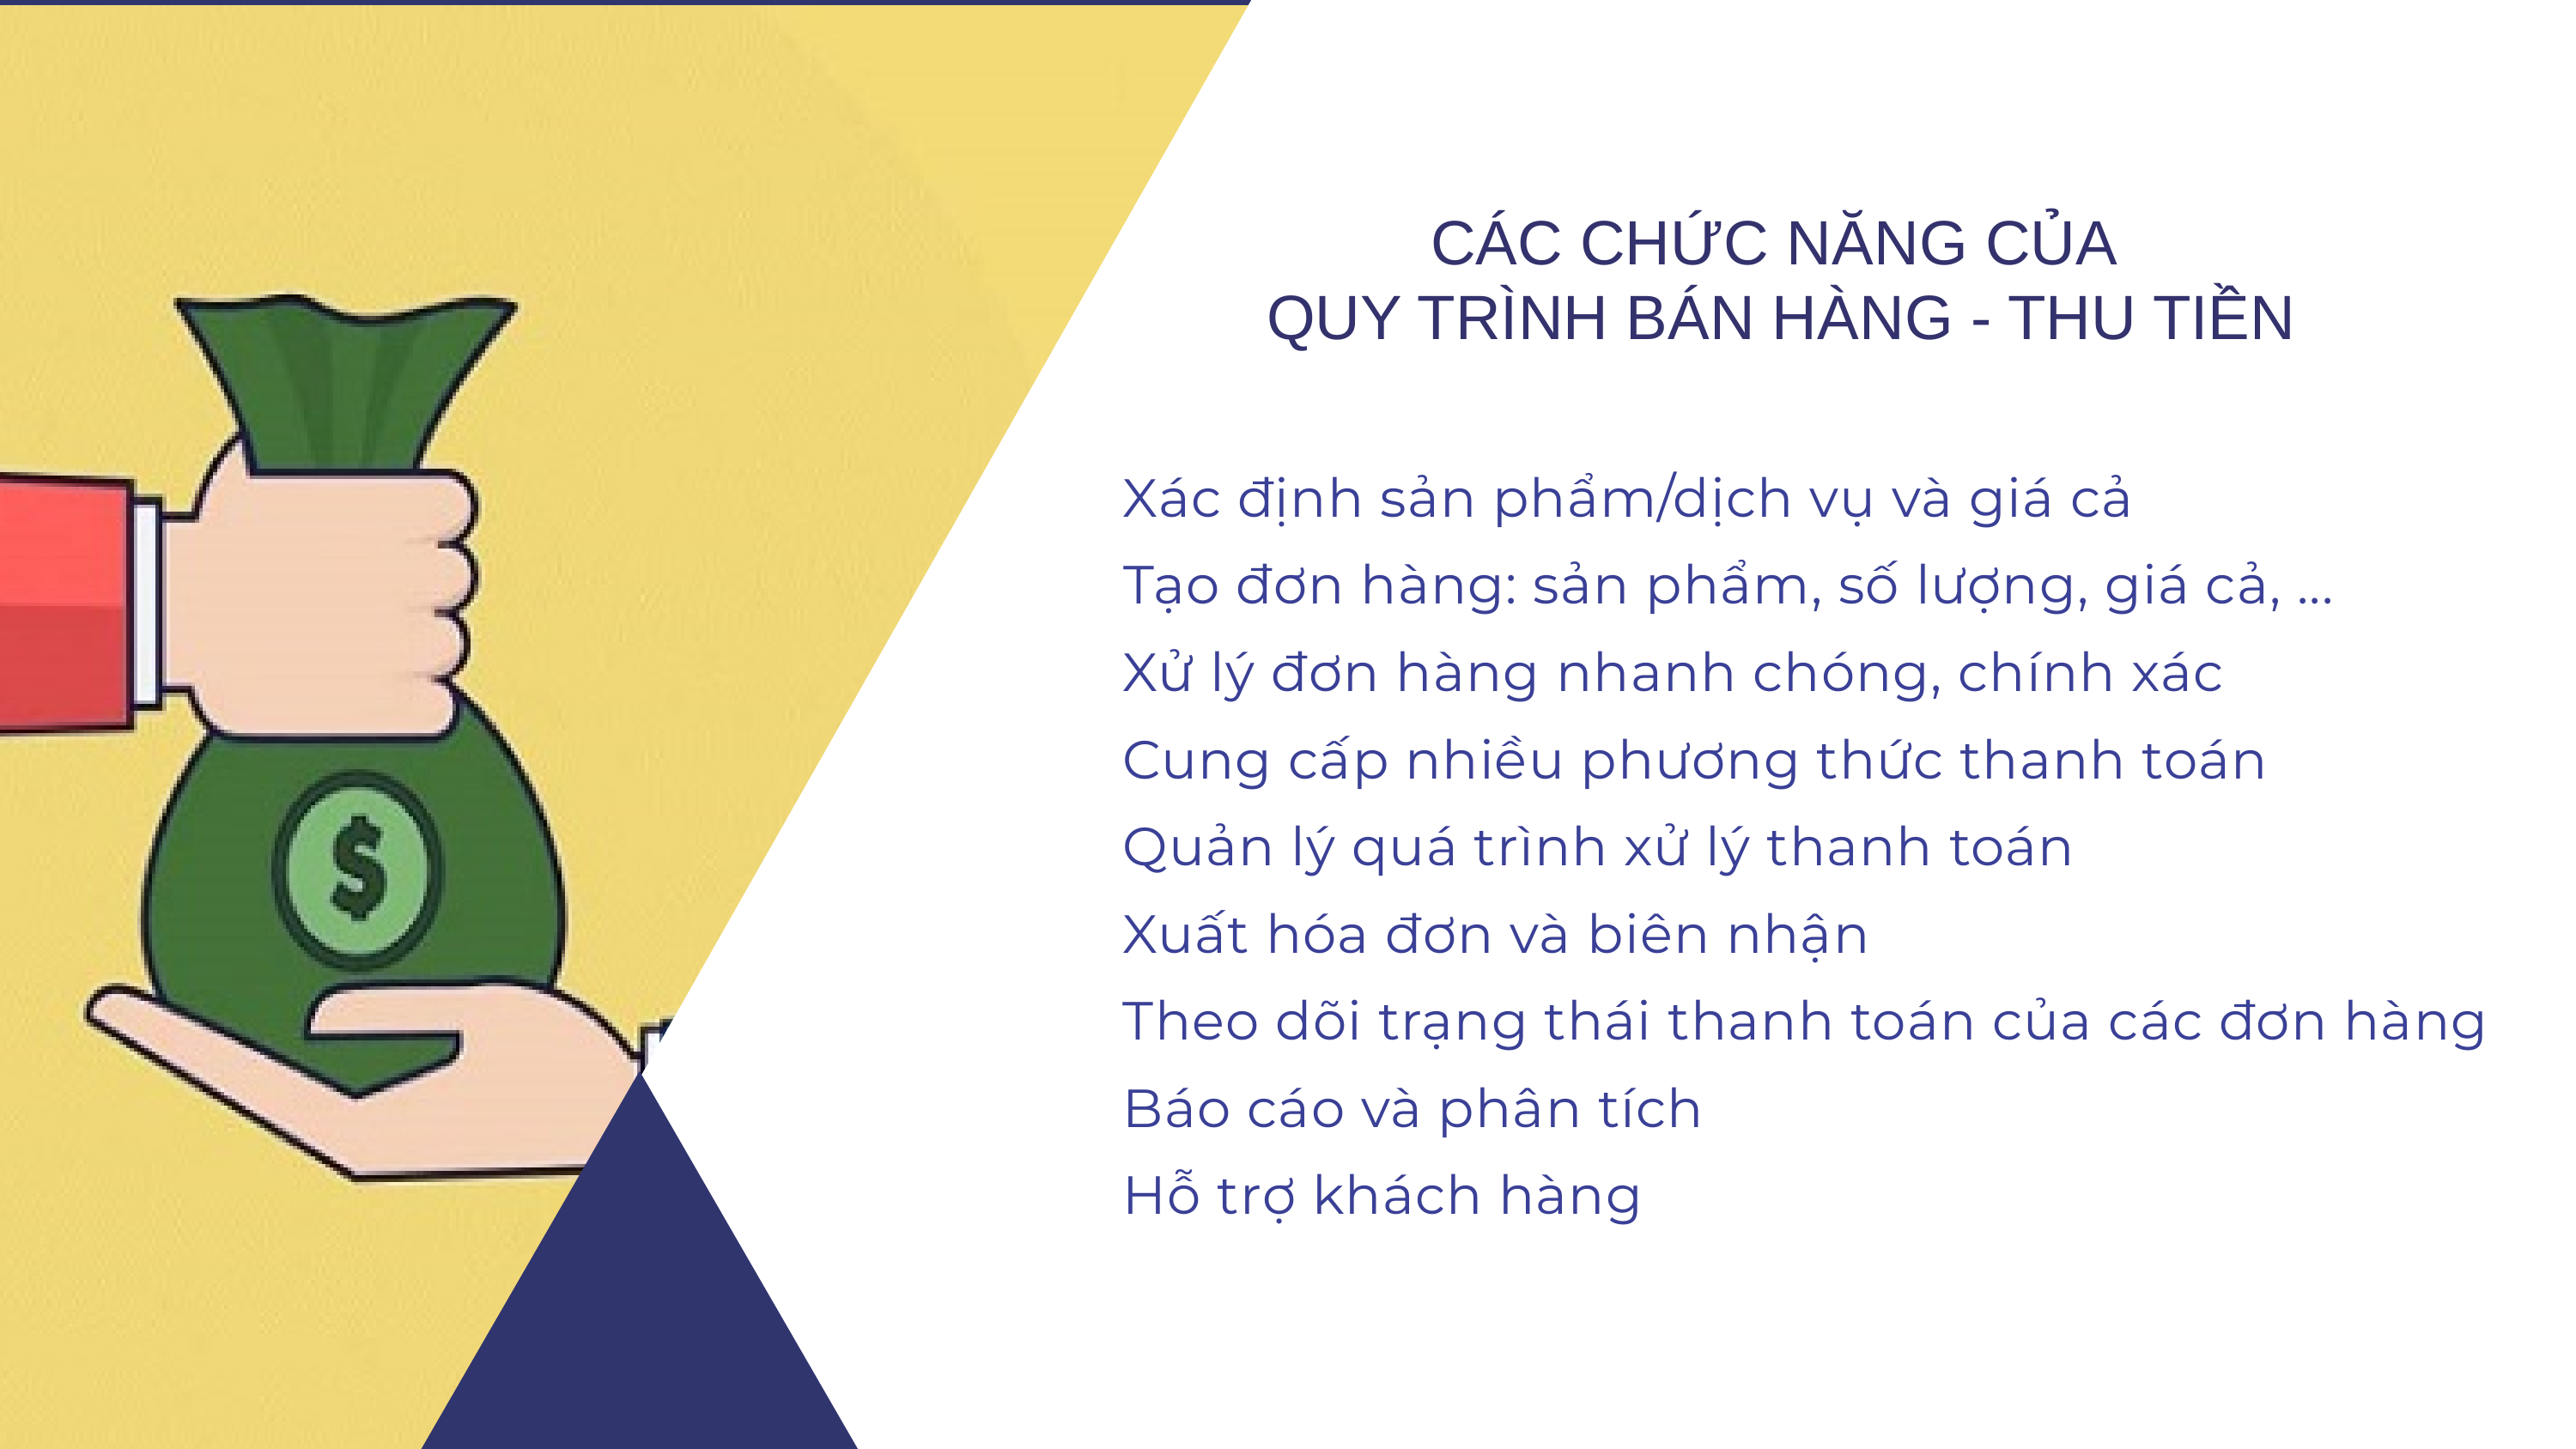

CÁC CHỨC NĂNG CỦA
QUY TRÌNH BÁN HÀNG - THU TIỀN
Xác định sản phẩm/dịch vụ và giá cả
Tạo đơn hàng: sản phẩm, số lượng, giá cả, ...
Xử lý đơn hàng nhanh chóng, chính xác
Cung cấp nhiều phương thức thanh toán
Quản lý quá trình xử lý thanh toán
Xuất hóa đơn và biên nhận
Theo dõi trạng thái thanh toán của các đơn hàng
Báo cáo và phân tích

Hỗ trợ khách hàng